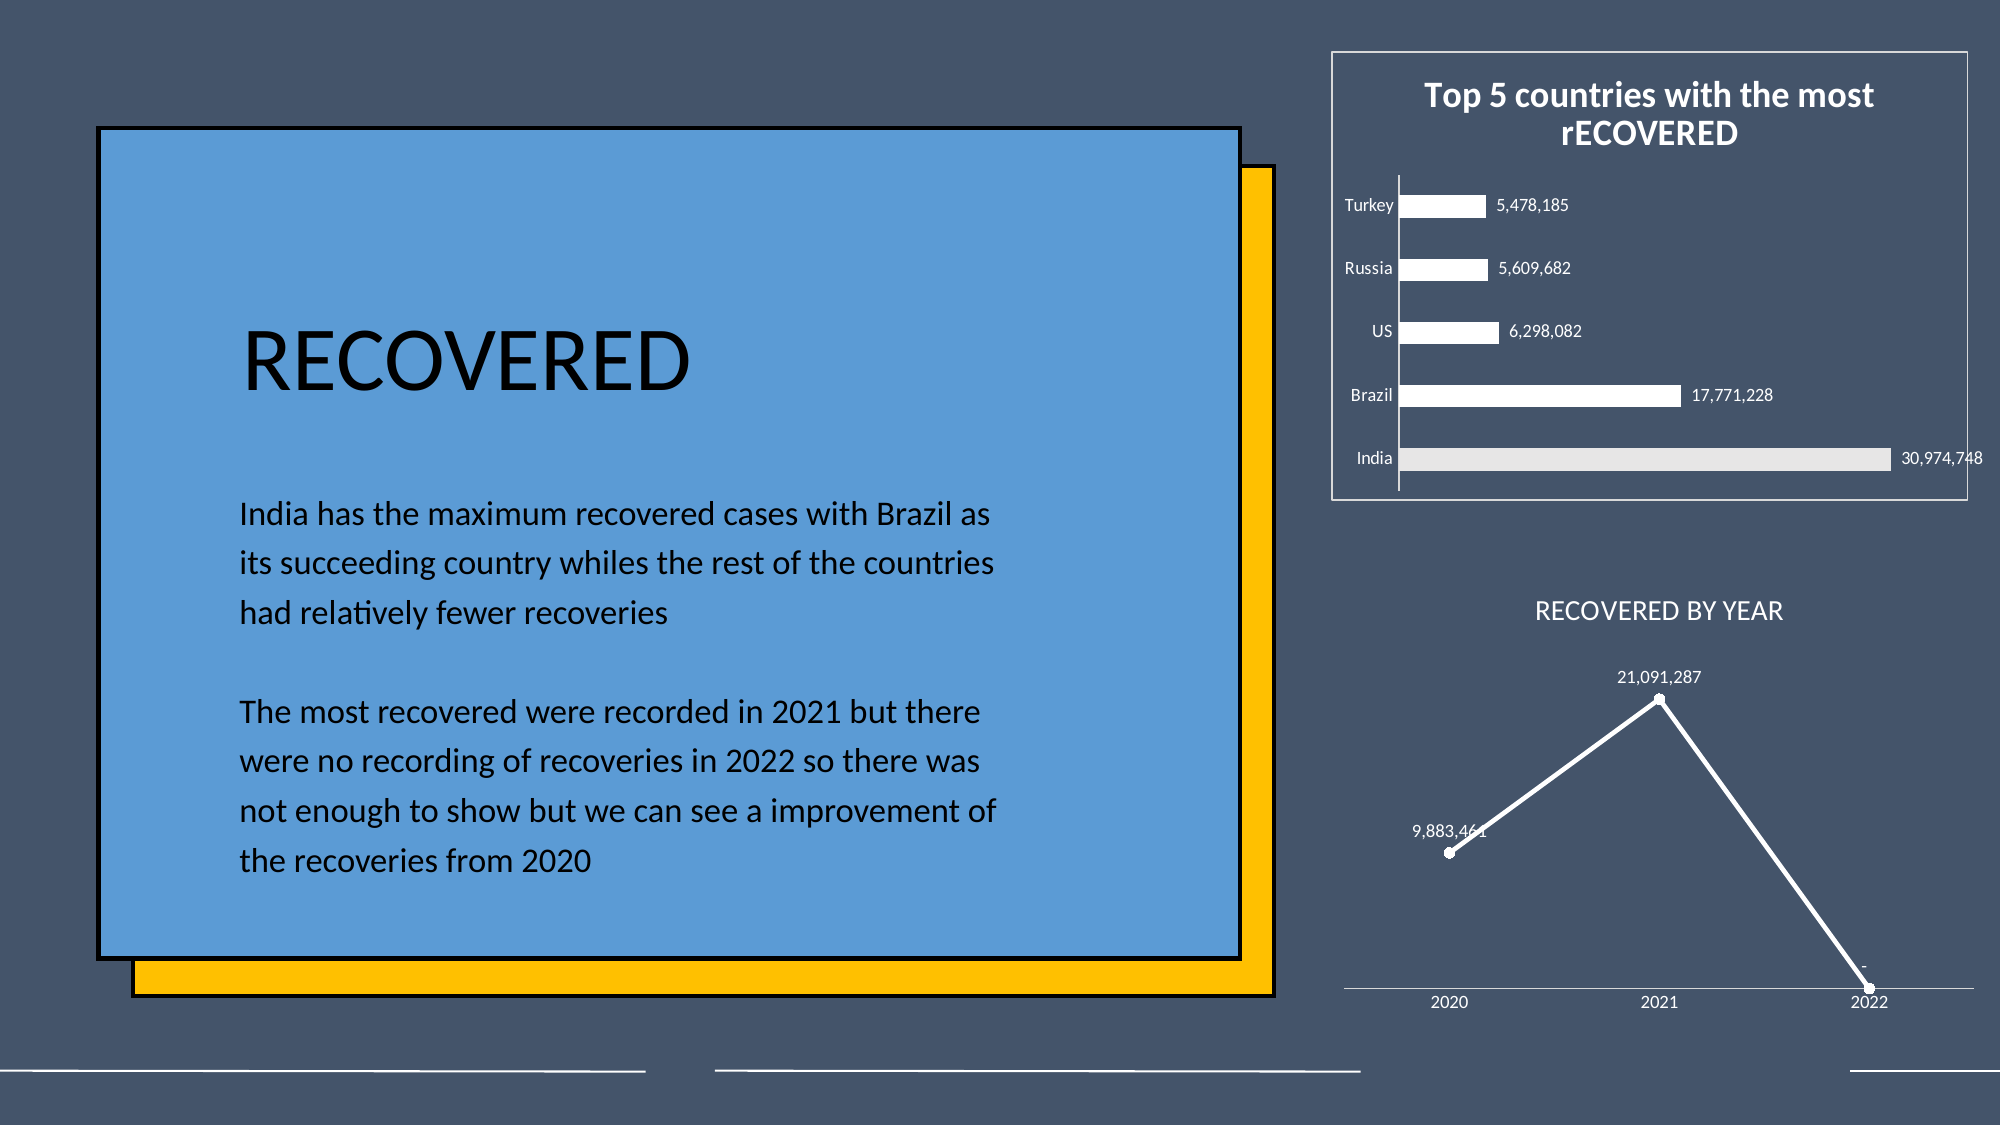

### Chart: Top 5 countries with the most rECOVERED

| Category | Total |
|---|---|
| India | 30974748.0 |
| Brazil | 17771228.0 |
| US | 6298082.0 |
| Russia | 5609682.0 |
| Turkey | 5478185.0 |
# RECOVERED
India has the maximum recovered cases with Brazil as its succeeding country whiles the rest of the countries had relatively fewer recoveries

The most recovered were recorded in 2021 but there were no recording of recoveries in 2022 so there was not enough to show but we can see a improvement of the recoveries from 2020

### Chart: RECOVERED BY YEAR

| Category | RECOERED |
|---|---|
| 2020 | 9883461.0 |
| 2021 | 21091287.0 |
| 2022 | 0.0 |